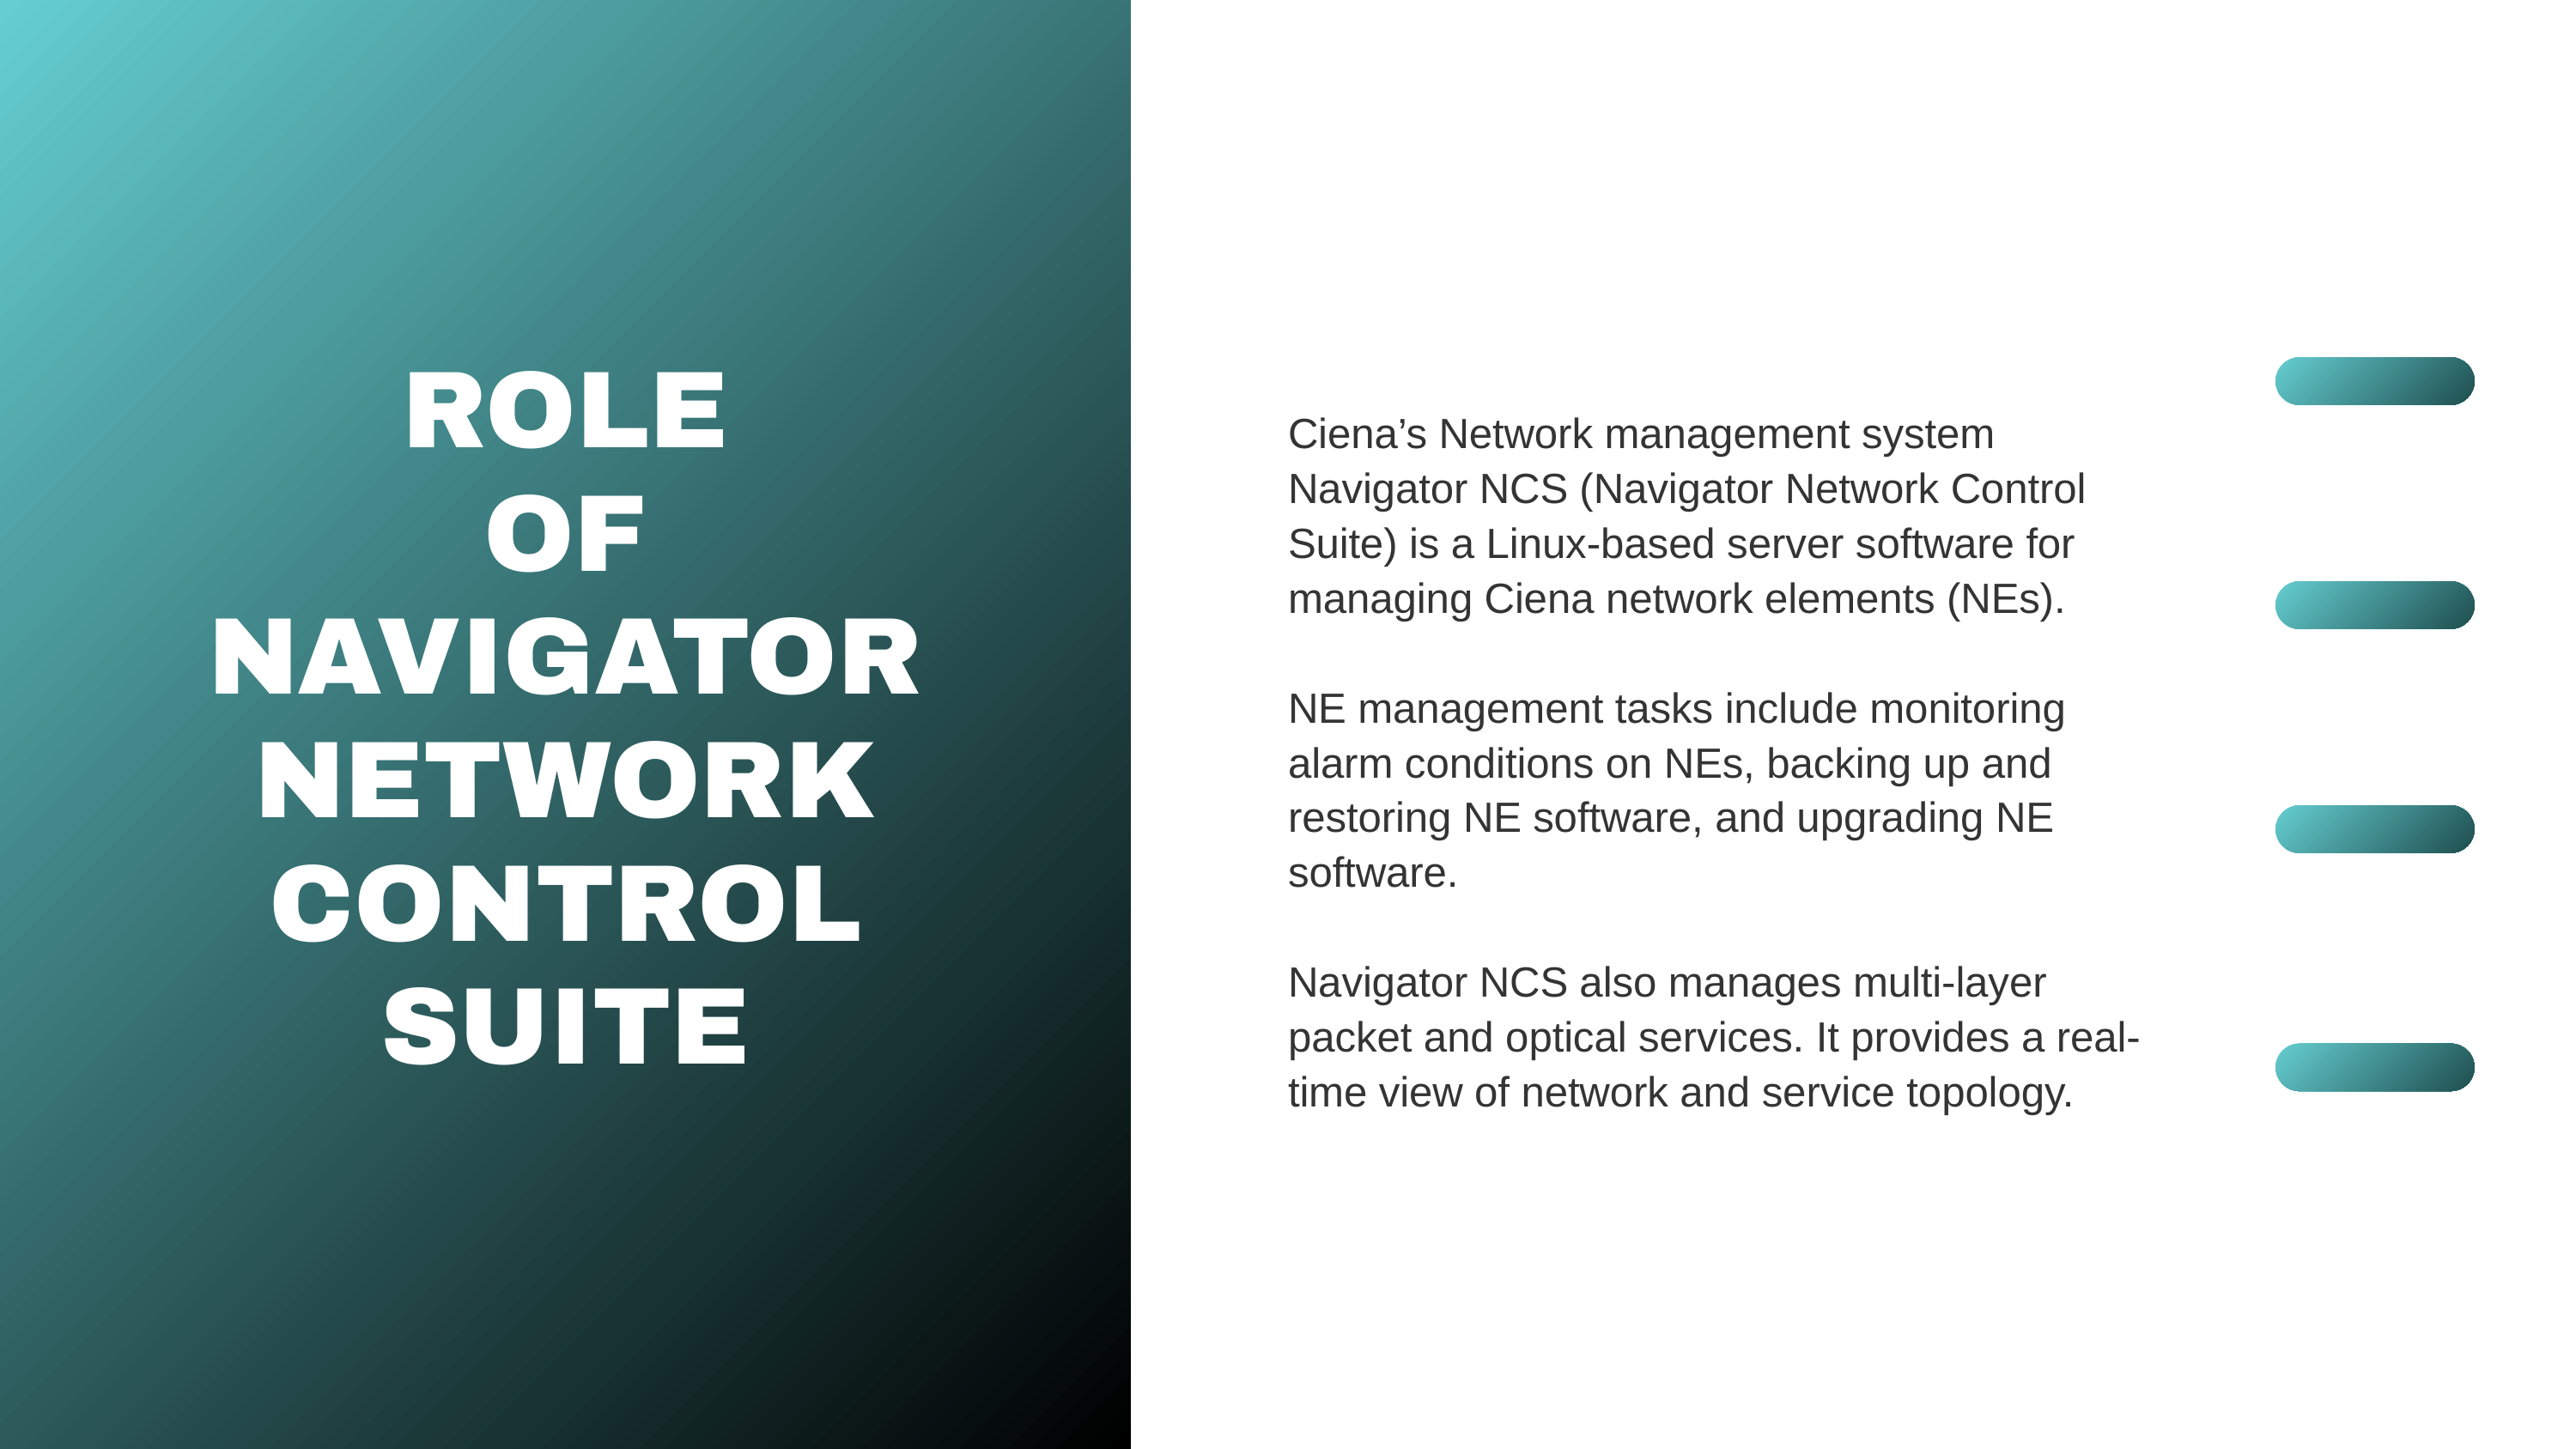

ROLE
OF NAVIGATOR
NETWORK
CONTROL
SUITE

Ciena’s Network management system Navigator NCS (Navigator Network Control Suite) is a Linux-based server software for managing Ciena network elements (NEs).

NE management tasks include monitoring alarm conditions on NEs, backing up and restoring NE software, and upgrading NE software.

Navigator NCS also manages multi-layer packet and optical services. It provides a real-time view of network and service topology.